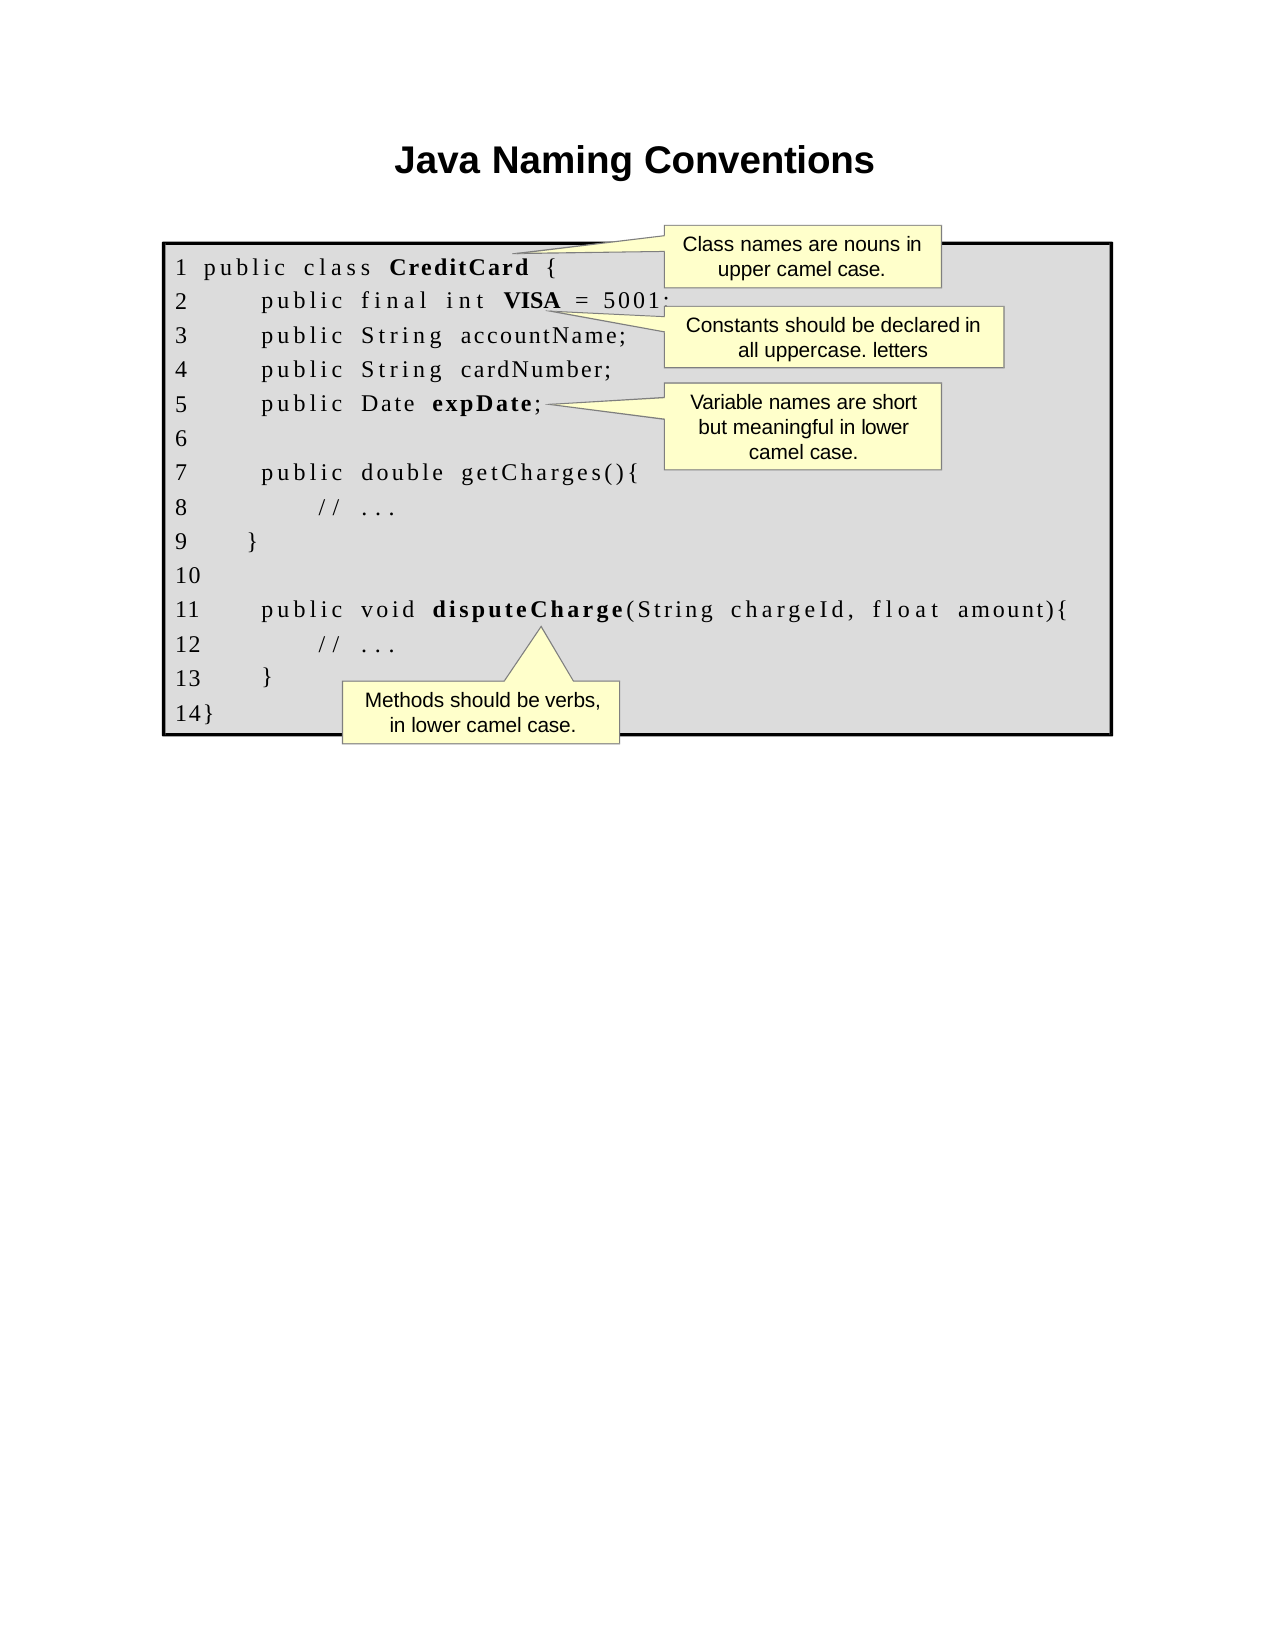

Java Naming Conventions

Class names are nouns in upper camel case.

1 public class CreditCard {
2
3
4
5
6
7
8
9
10
11
12
13
14}
public final int VISA = 5001; public String accountName; public String cardNumber; public Date expDate;

Constants should be declared in all uppercase. letters

Variable names are short but meaningful in lower camel case.
public double getCharges(){
// ...
}
public void disputeCharge(String chargeId, float amount){
// ...
}
Methods should be verbs,
in lower camel case.